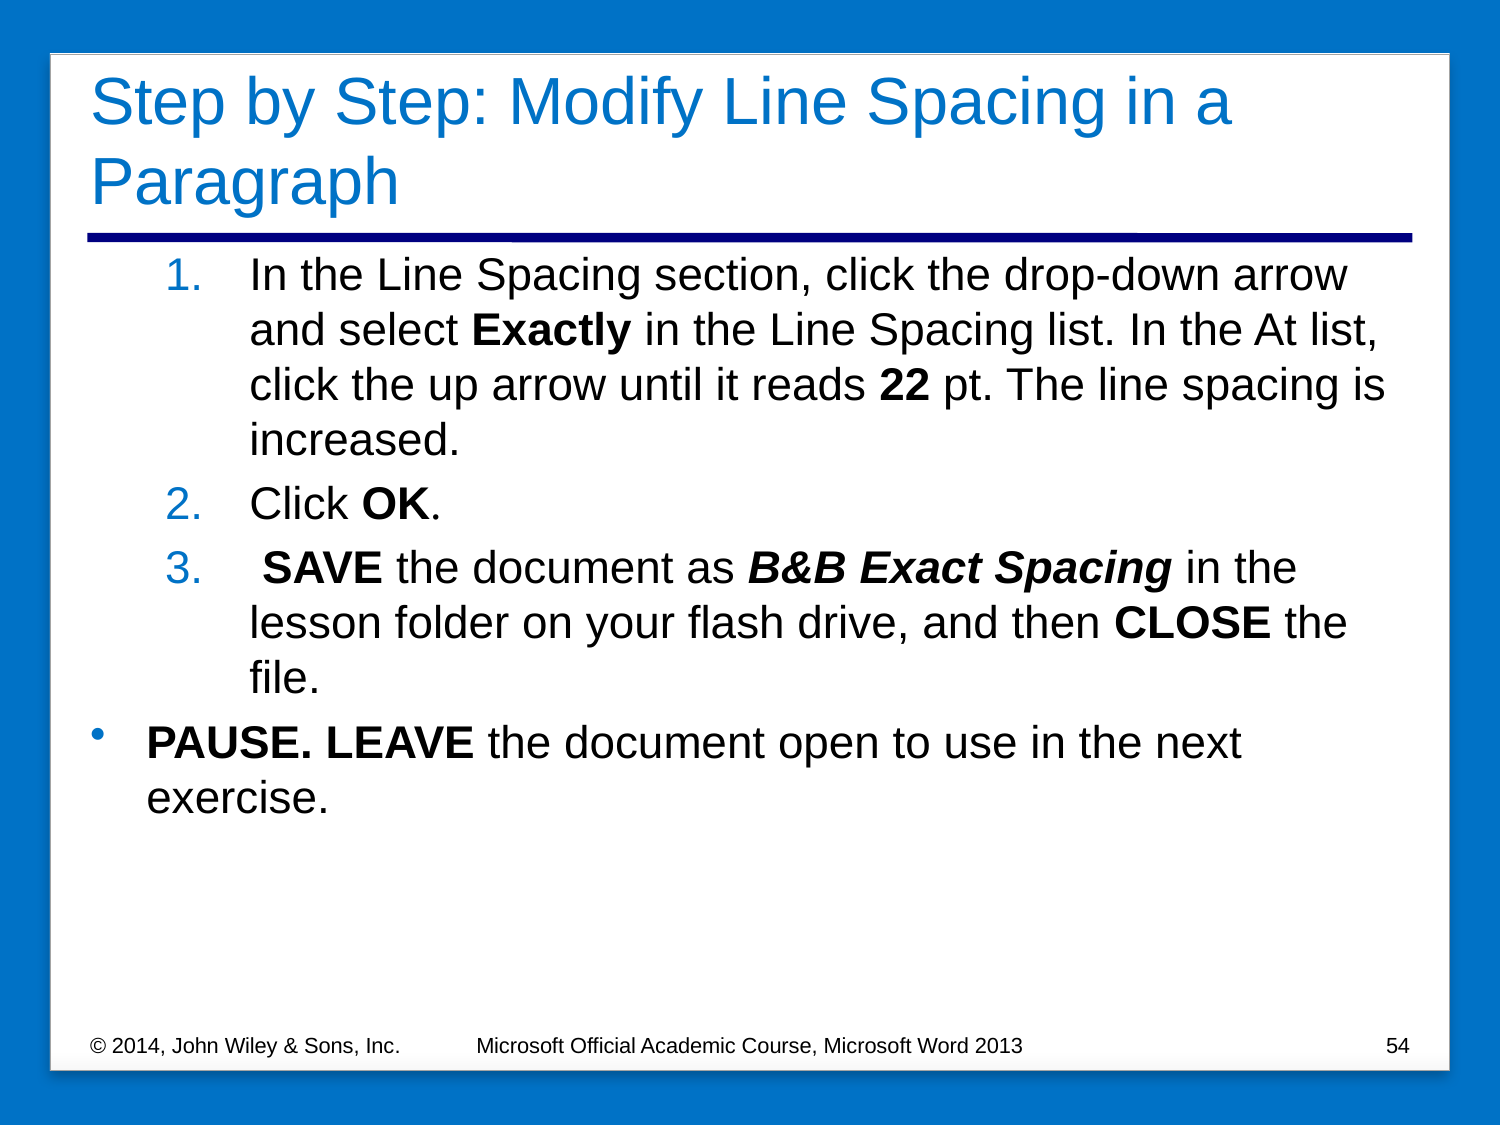

# Step by Step: Modify Line Spacing in a Paragraph
In the Line Spacing section, click the drop-down arrow and select Exactly in the Line Spacing list. In the At list, click the up arrow until it reads 22 pt. The line spacing is increased.
Click OK.
 SAVE the document as B&B Exact Spacing in the lesson folder on your flash drive, and then CLOSE the file.
PAUSE. LEAVE the document open to use in the next exercise.
© 2014, John Wiley & Sons, Inc.
Microsoft Official Academic Course, Microsoft Word 2013
54